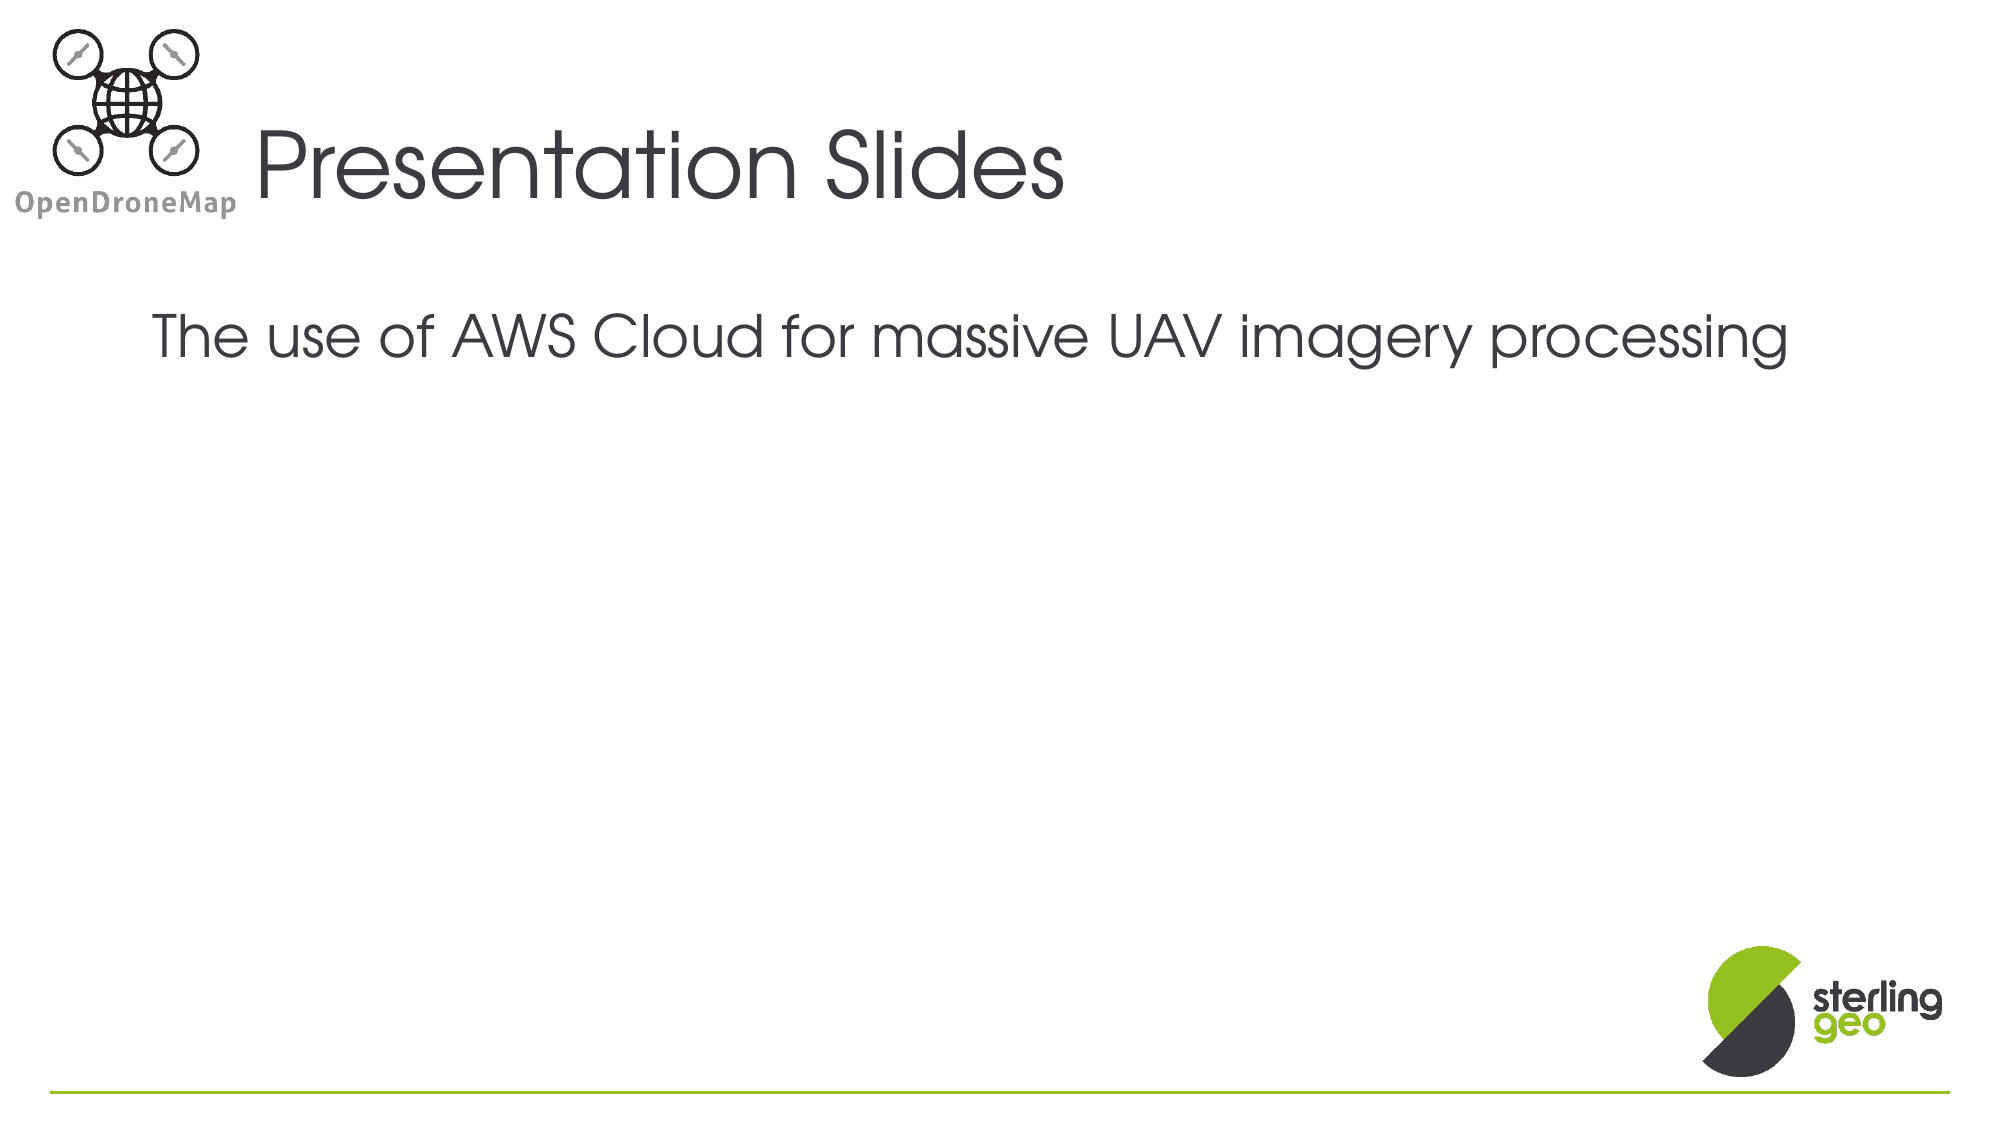

# Presentation Slides
The use of AWS Cloud for massive UAV imagery processing